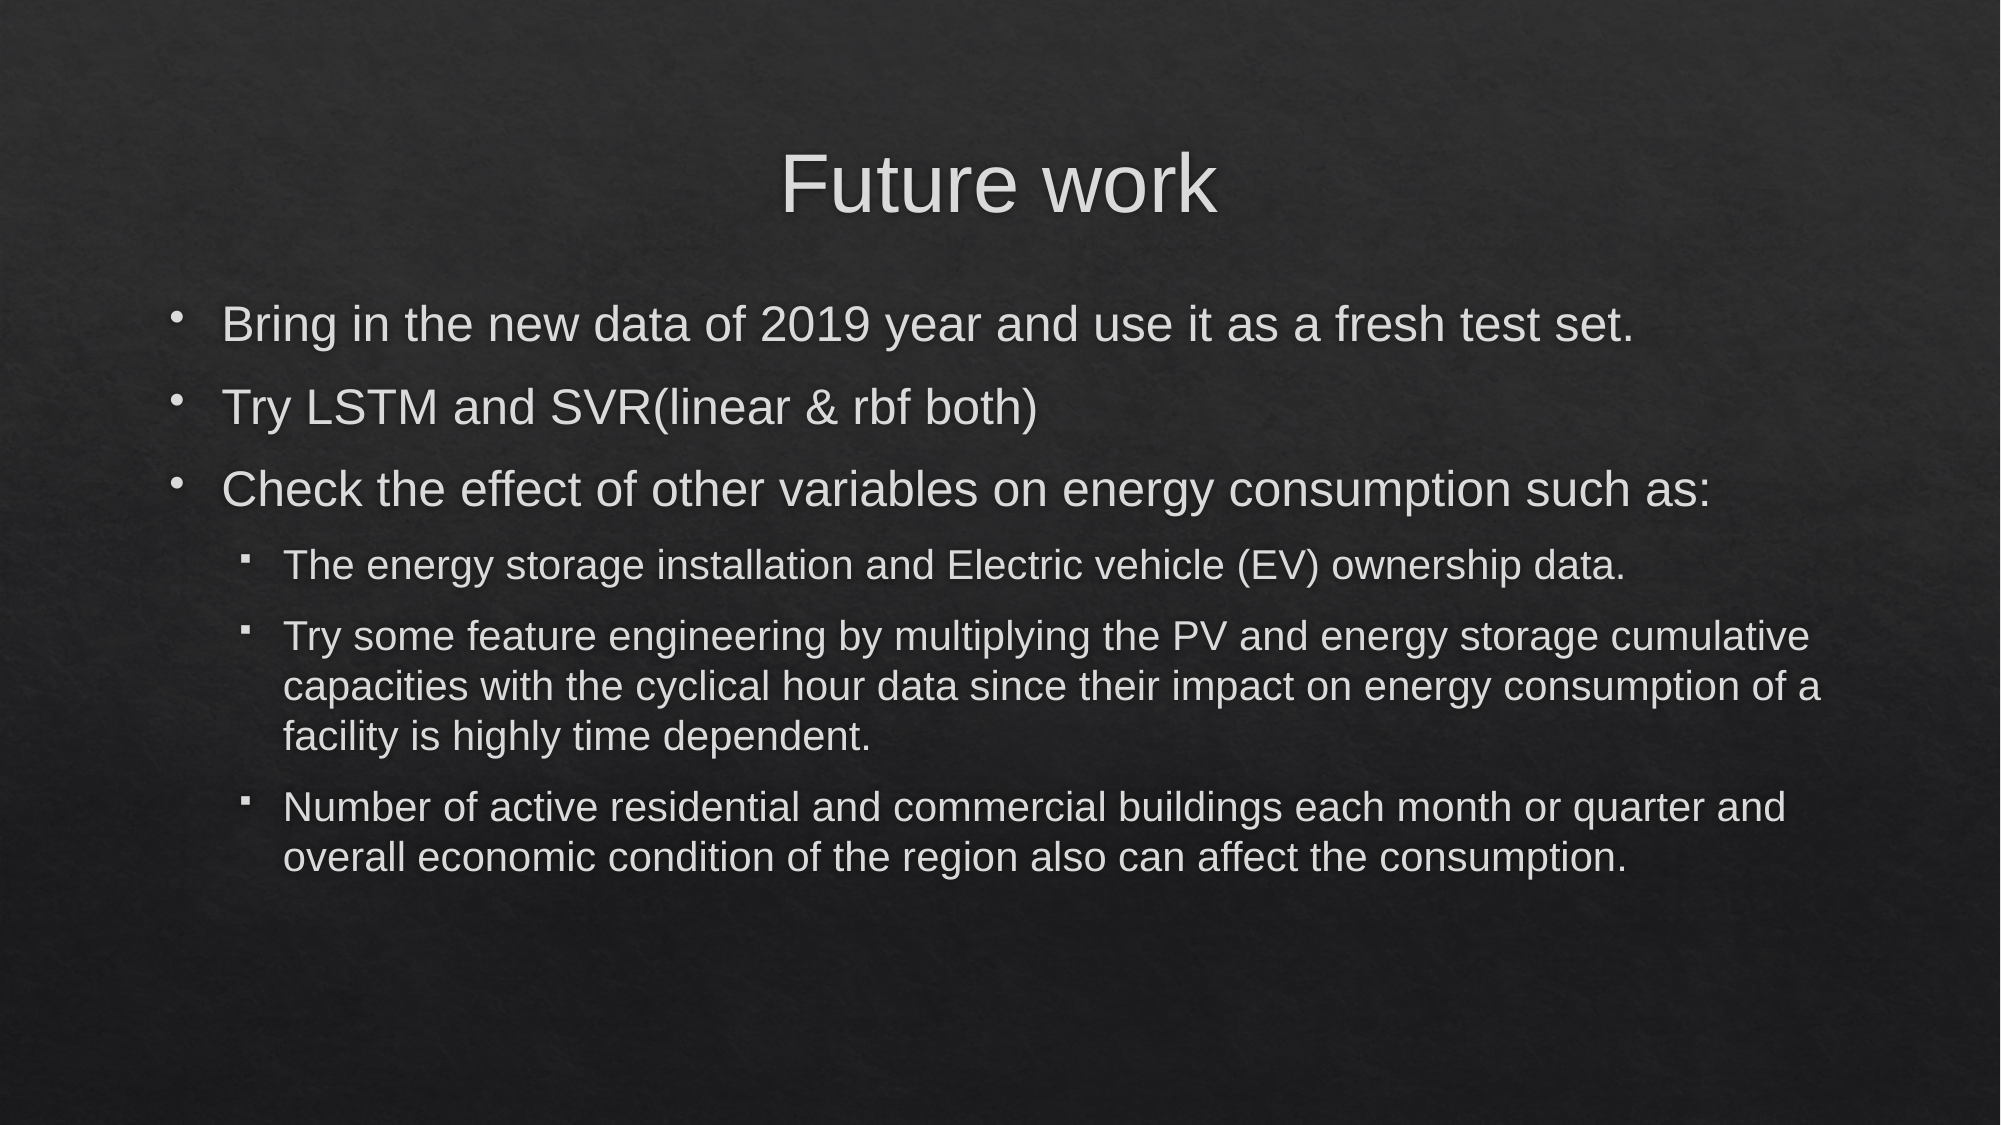

# Future work
Bring in the new data of 2019 year and use it as a fresh test set.
Try LSTM and SVR(linear & rbf both)
Check the effect of other variables on energy consumption such as:
The energy storage installation and Electric vehicle (EV) ownership data.
Try some feature engineering by multiplying the PV and energy storage cumulative capacities with the cyclical hour data since their impact on energy consumption of a facility is highly time dependent.
Number of active residential and commercial buildings each month or quarter and overall economic condition of the region also can affect the consumption.